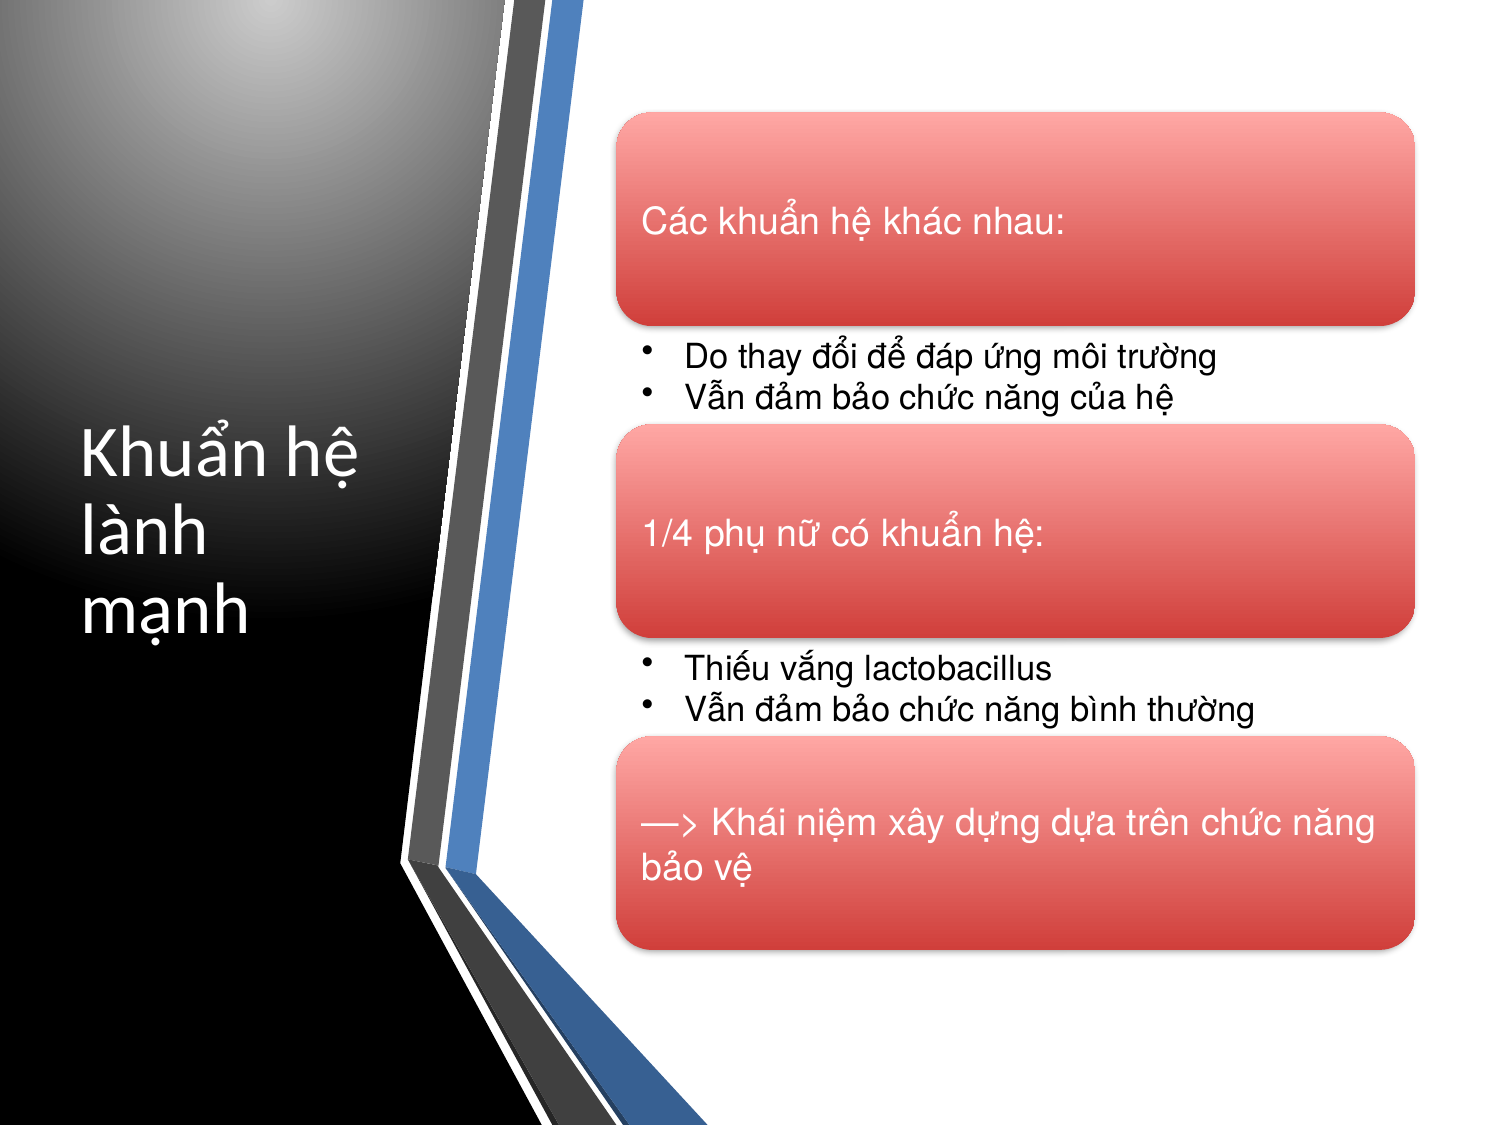

# Khuẩn hệ lành mạnh
Các khuẩn hệ khác nhau:
Do thay đổi để đáp ứng môi trường
Vẫn đảm bảo chức năng của hệ
1/4 phụ nữ có khuẩn hệ:
Thiếu vắng lactobacillus
Vẫn đảm bảo chức năng bình thường
—> Khái niệm xây dựng dựa trên chức năng bảo vệ